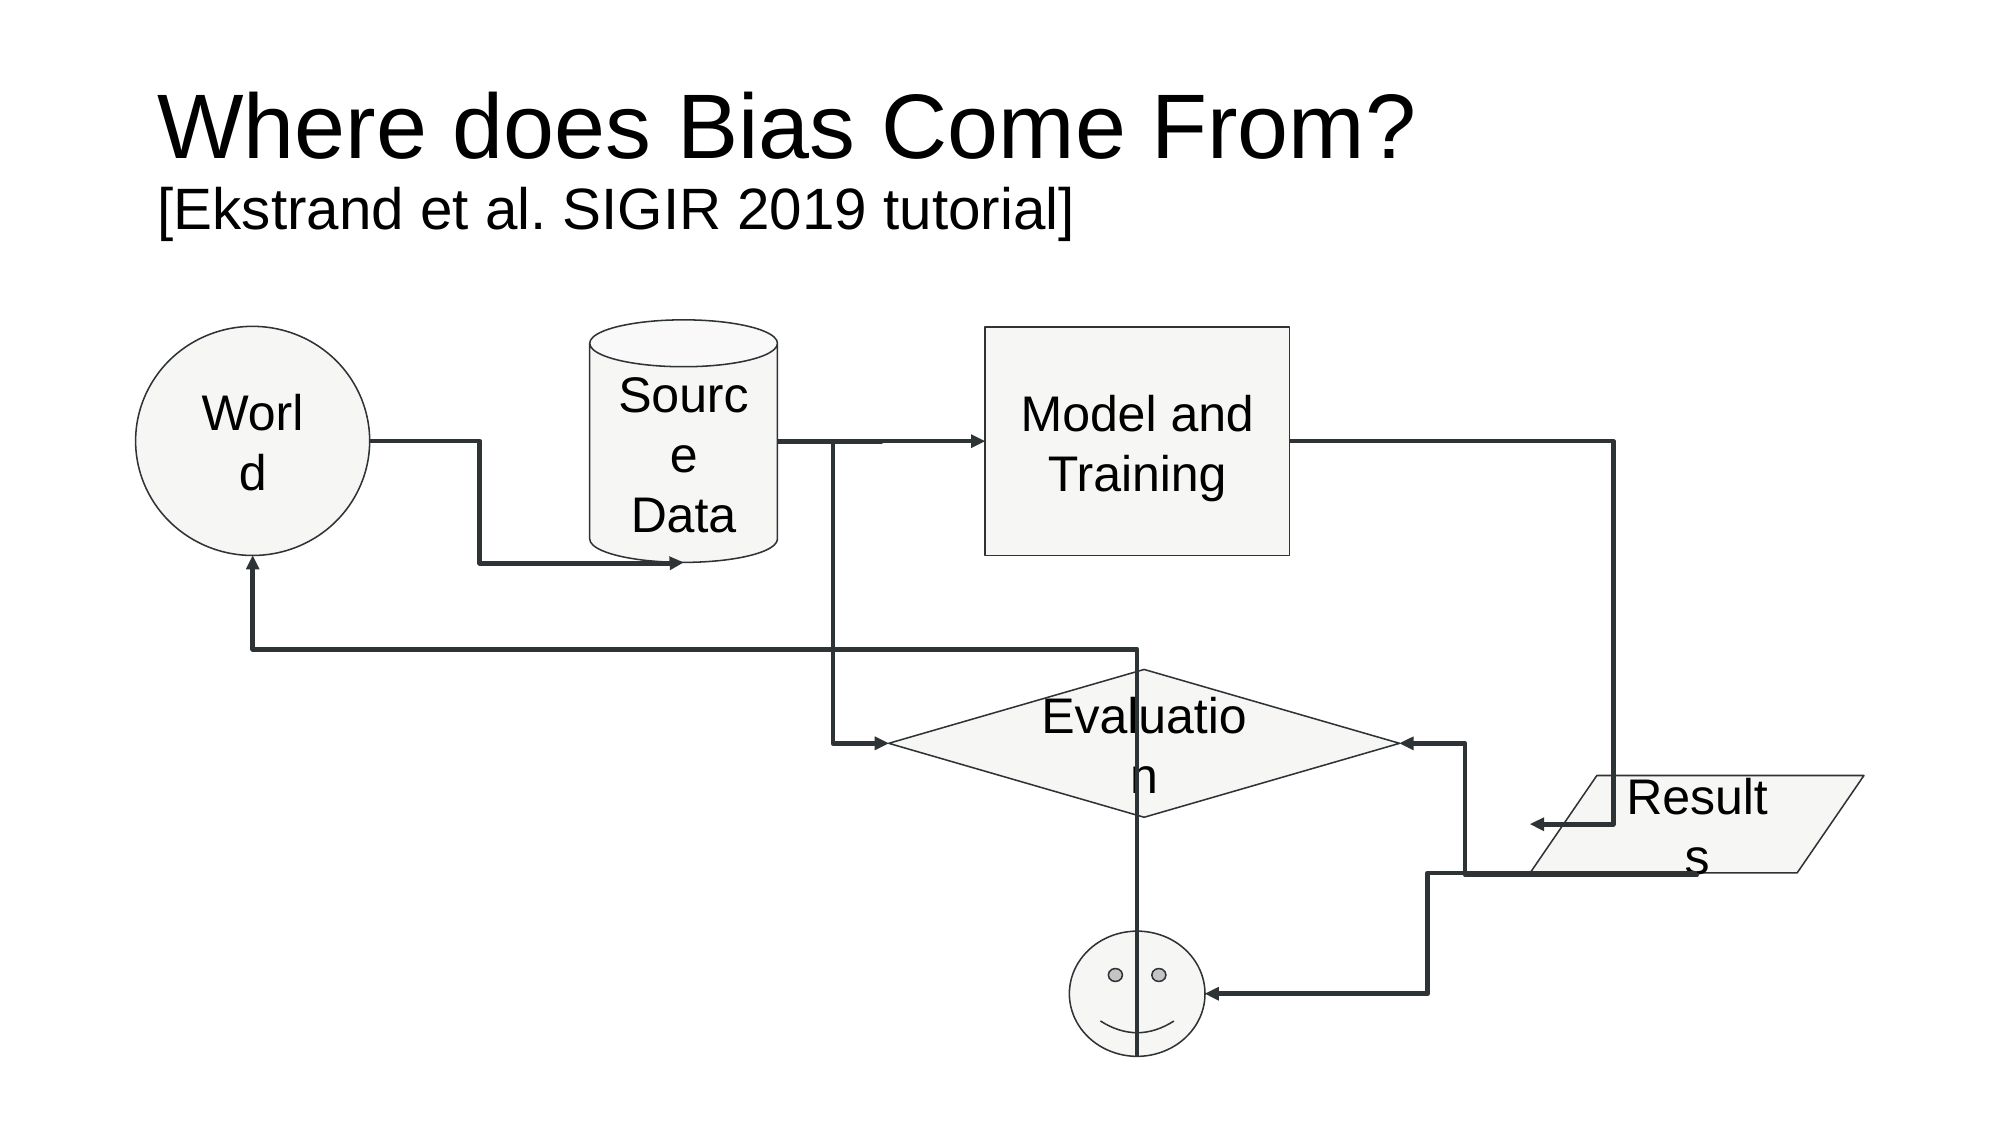

# Where does Bias Come From? [Ekstrand et al. SIGIR 2019 tutorial]
Source
Data
World
Model and
Training
Evaluation
Results